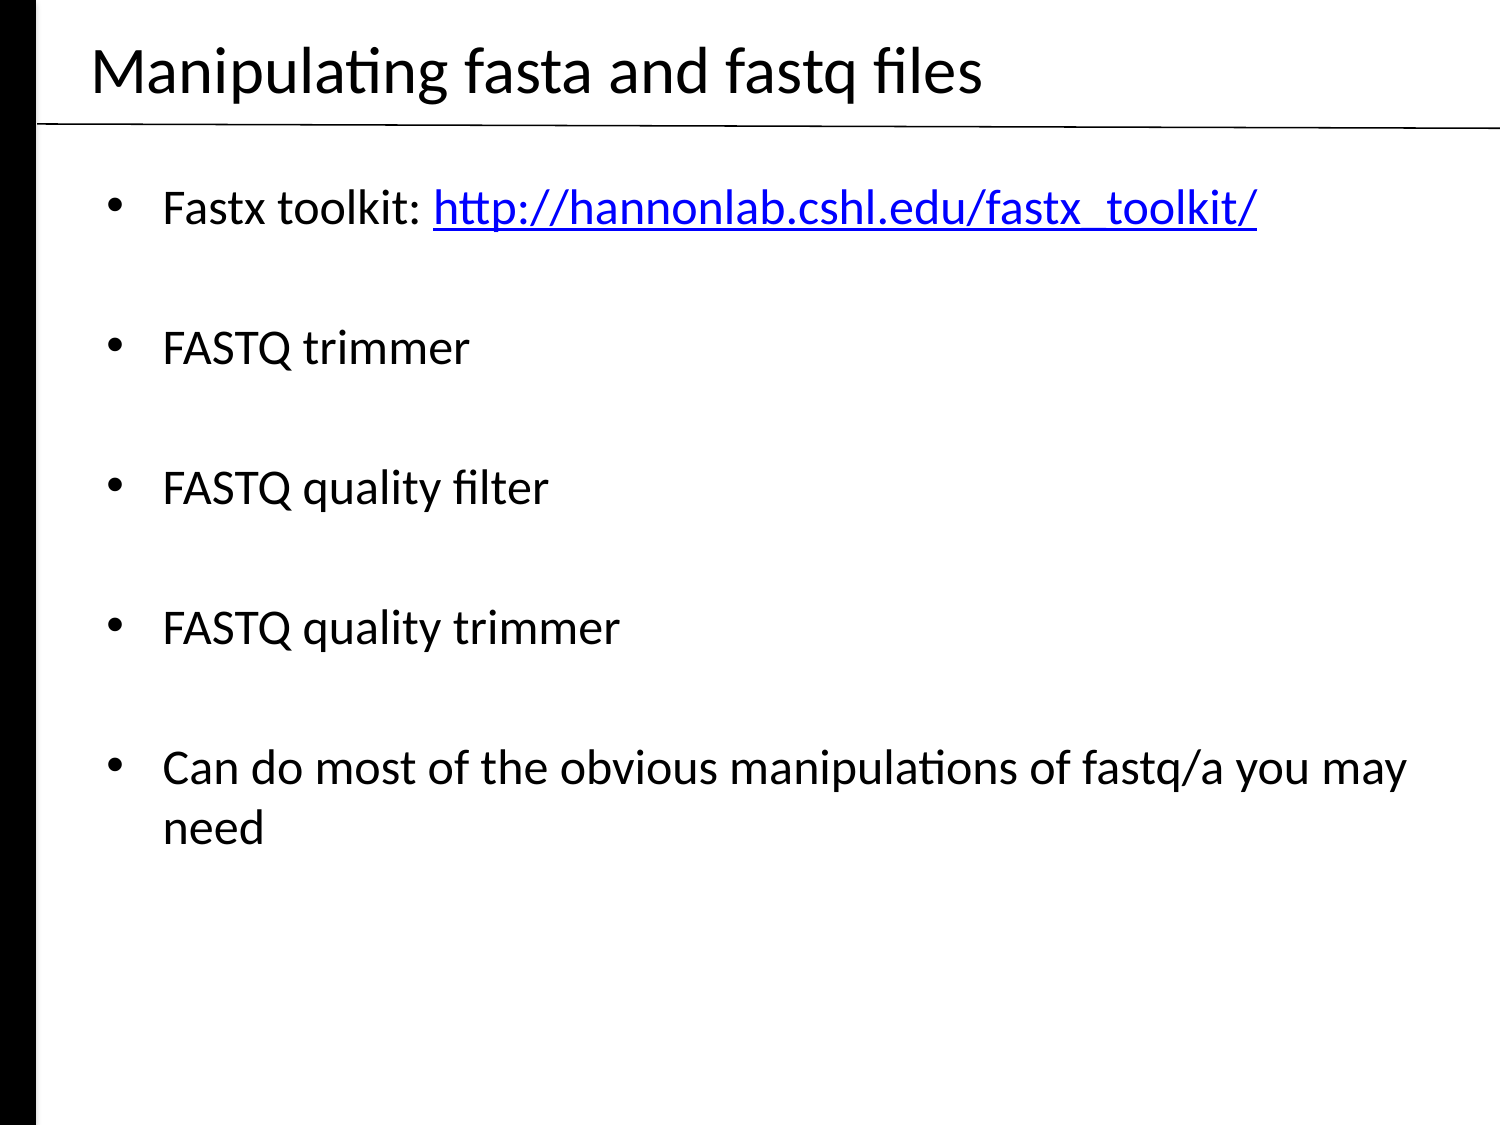

# Manipulating fasta and fastq files
Fastx toolkit: http://hannonlab.cshl.edu/fastx_toolkit/

FASTQ trimmer

FASTQ quality filter

FASTQ quality trimmer

Can do most of the obvious manipulations of fastq/a you may need